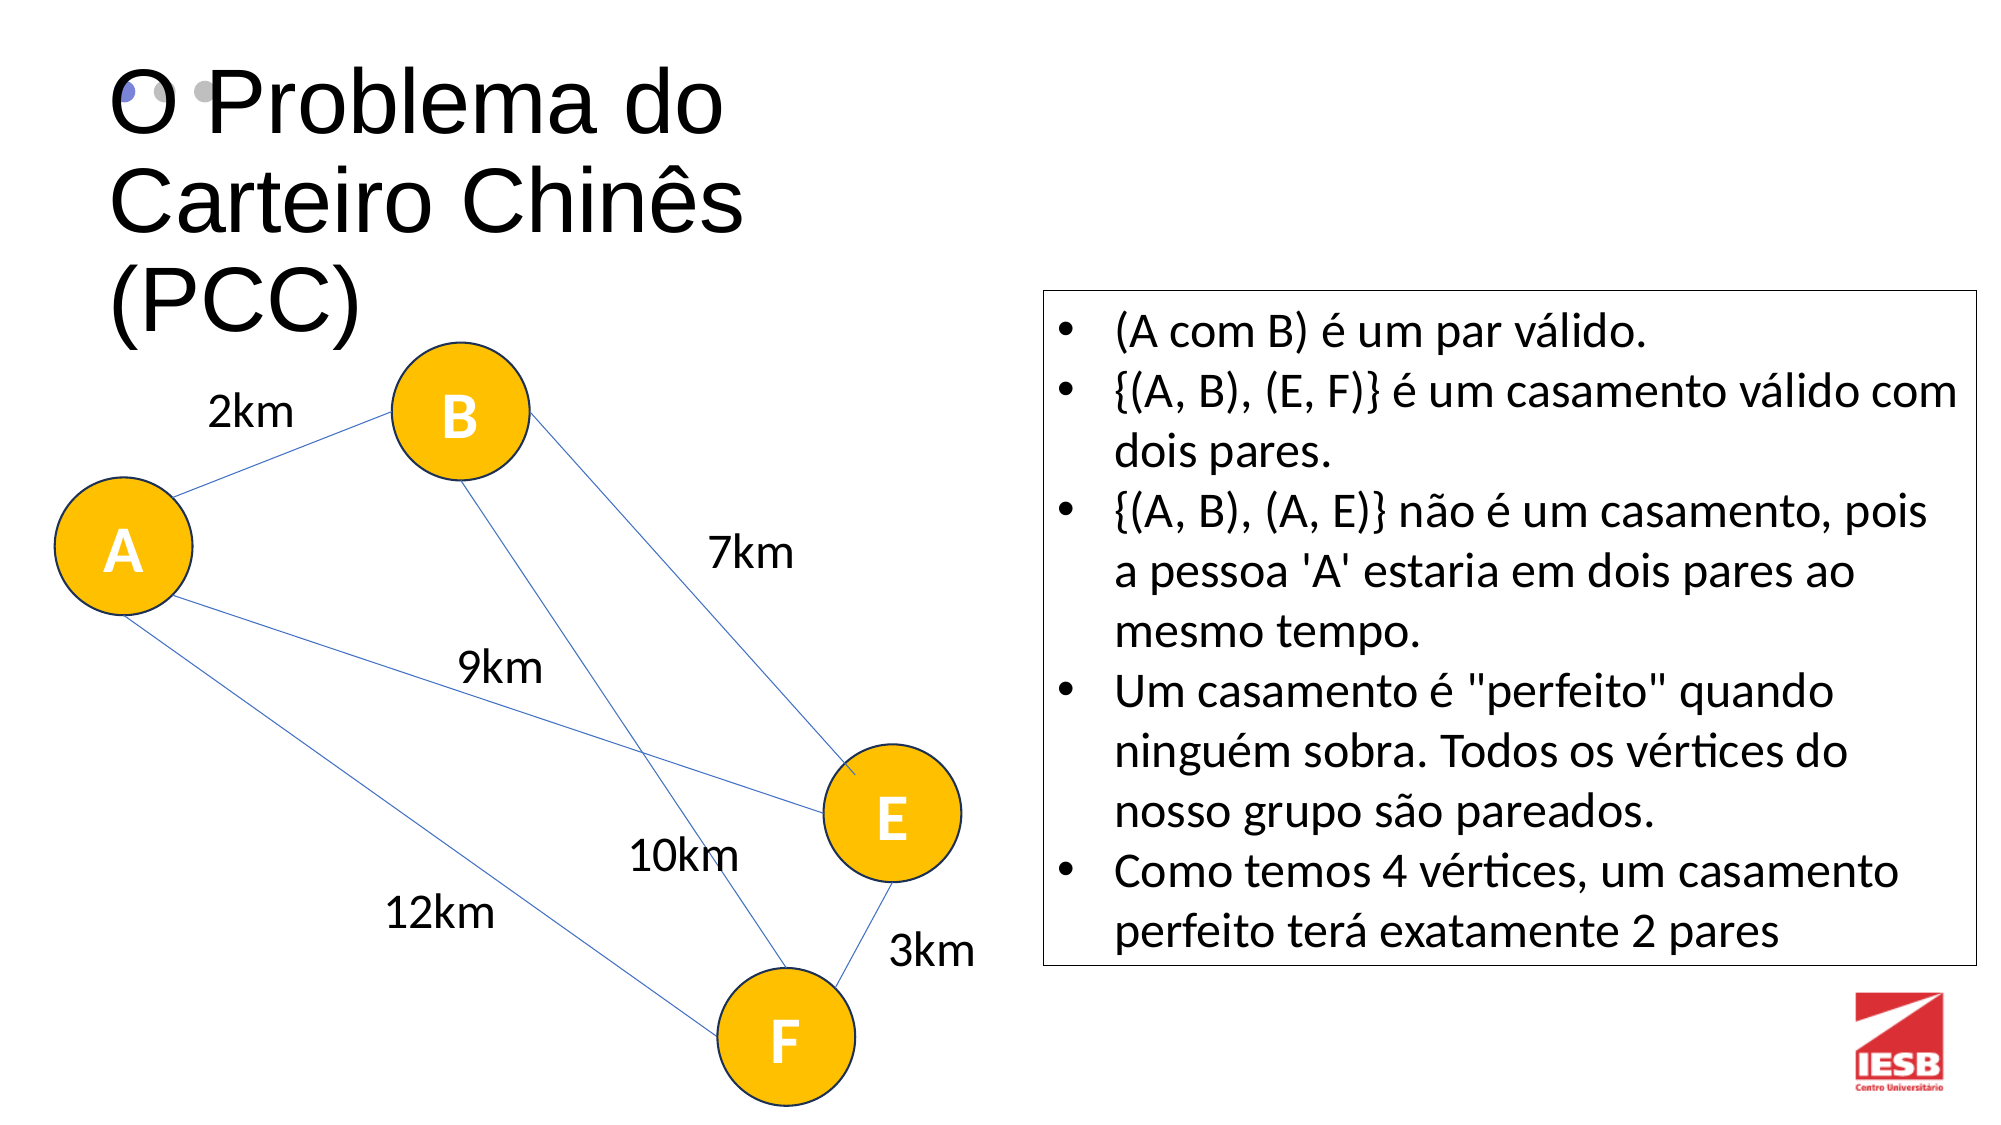

# O Problema do Carteiro Chinês (PCC)
(A com B) é um par válido.
{(A, B), (E, F)} é um casamento válido com dois pares.
{(A, B), (A, E)} não é um casamento, pois a pessoa 'A' estaria em dois pares ao mesmo tempo.
Um casamento é "perfeito" quando ninguém sobra. Todos os vértices do nosso grupo são pareados.
Como temos 4 vértices, um casamento perfeito terá exatamente 2 pares
B
2km
A
7km
9km
E
10km
12km
3km
F